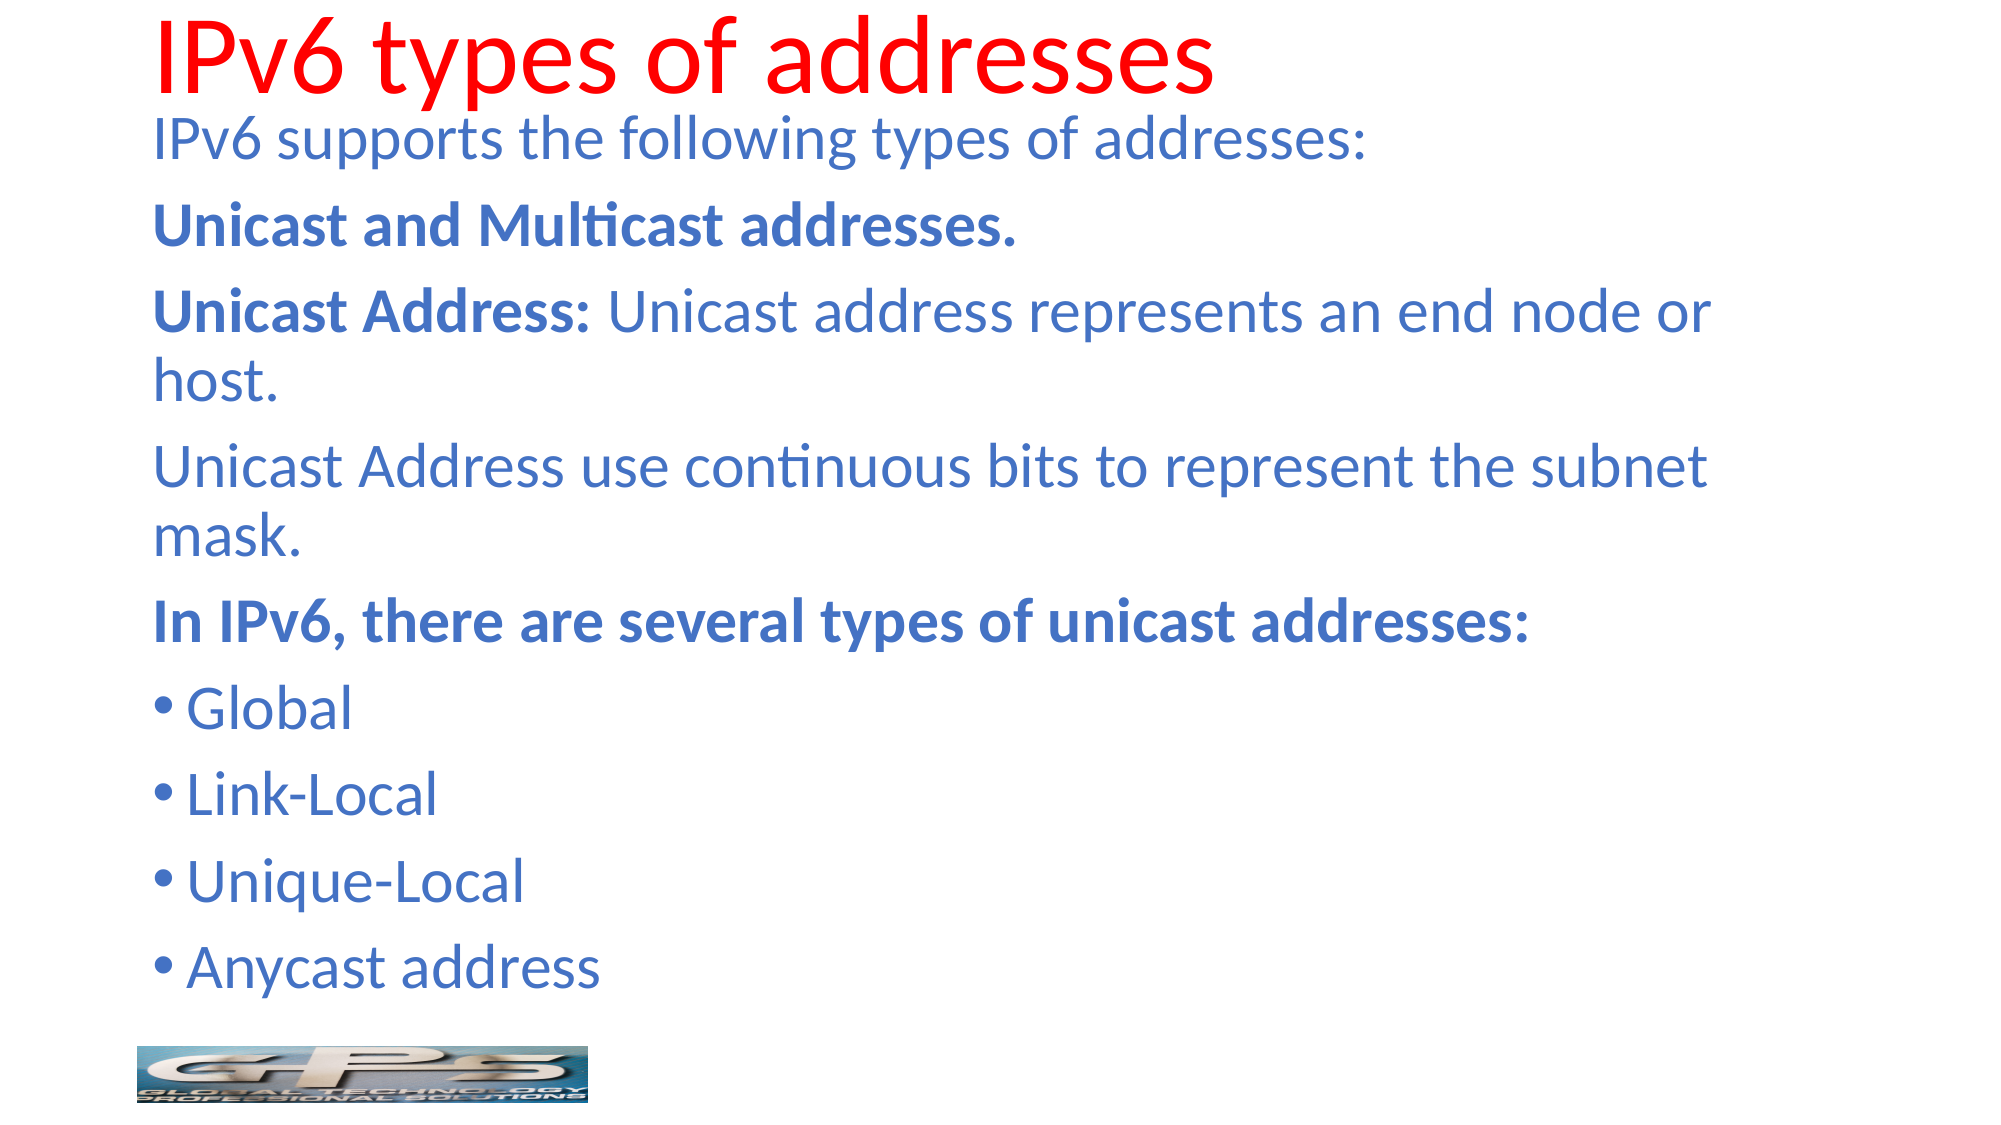

# IPv6 types of addresses
IPv6 supports the following types of addresses:
Unicast and Multicast addresses.
Unicast Address: Unicast address represents an end node or host.
Unicast Address use continuous bits to represent the subnet mask.
In IPv6, there are several types of unicast addresses:
Global
Link-Local
Unique-Local
Anycast address